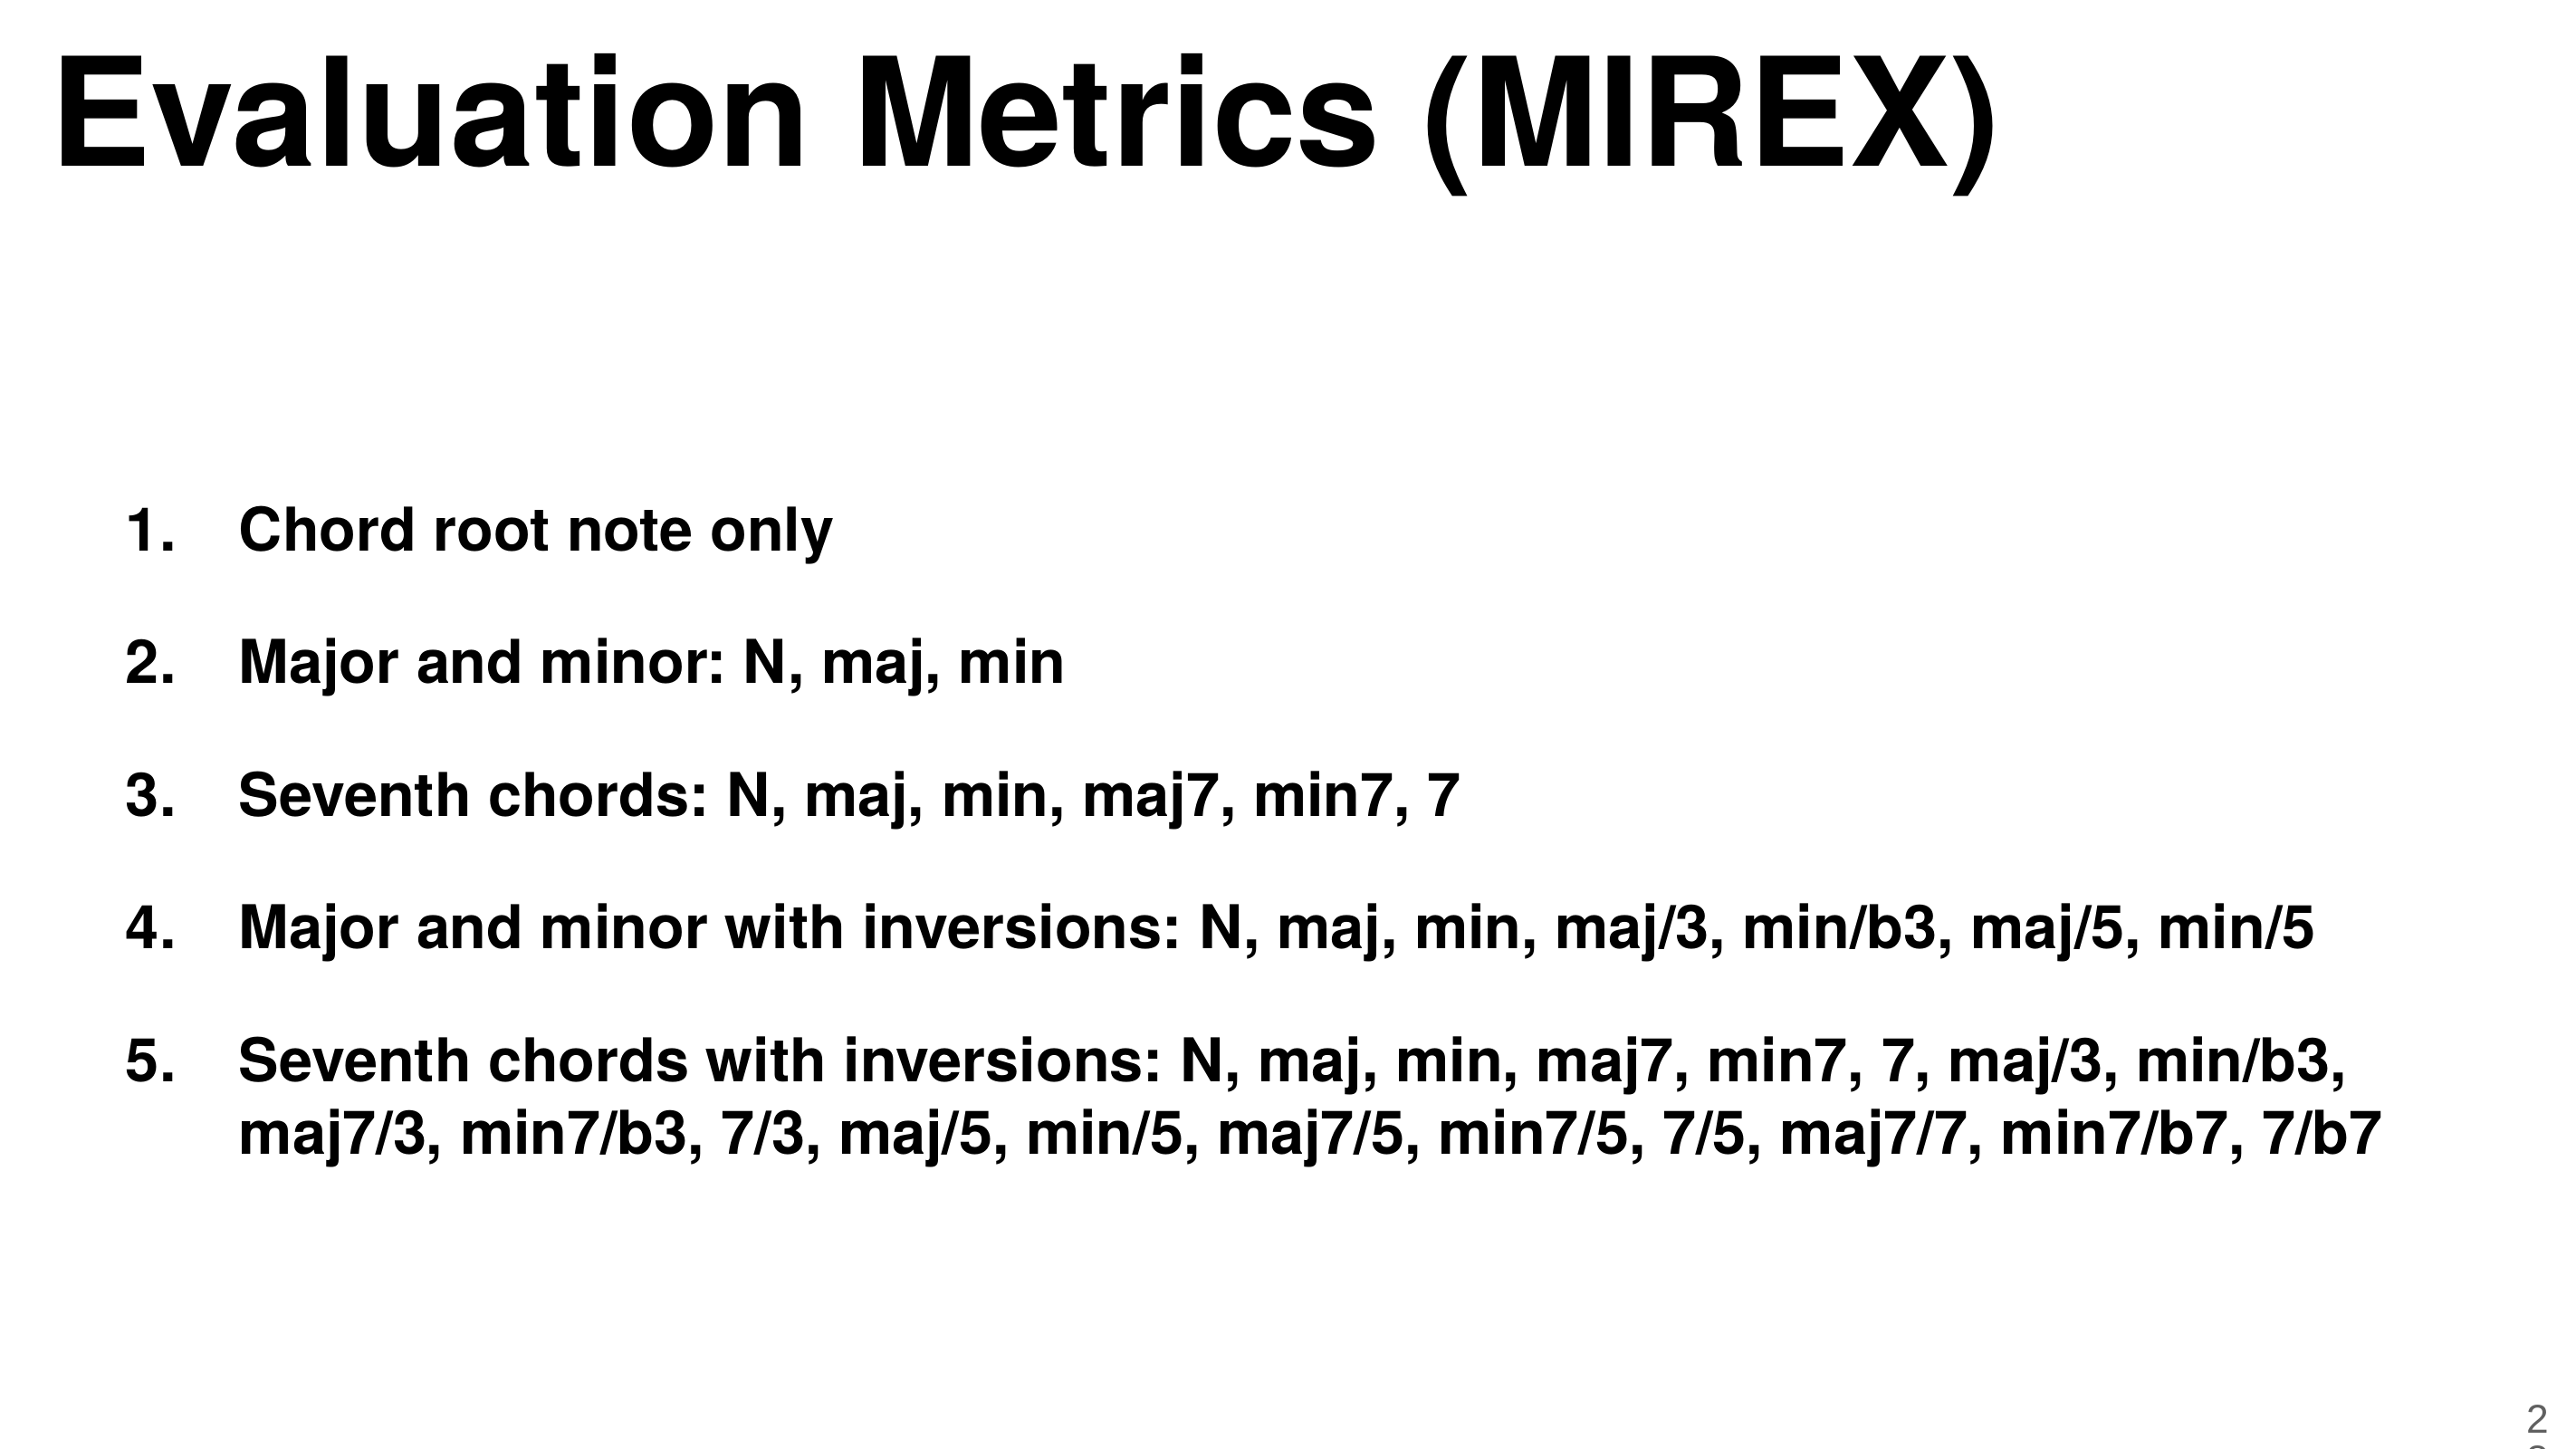

Chord root note only
Major and minor: N, maj, min
Seventh chords: N, maj, min, maj7, min7, 7
Major and minor with inversions: N, maj, min, maj/3, min/b3, maj/5, min/5
Seventh chords with inversions: N, maj, min, maj7, min7, 7, maj/3, min/b3, maj7/3, min7/b3, 7/3, maj/5, min/5, maj7/5, min7/5, 7/5, maj7/7, min7/b7, 7/b7
# Evaluation Metrics (MIREX)
28